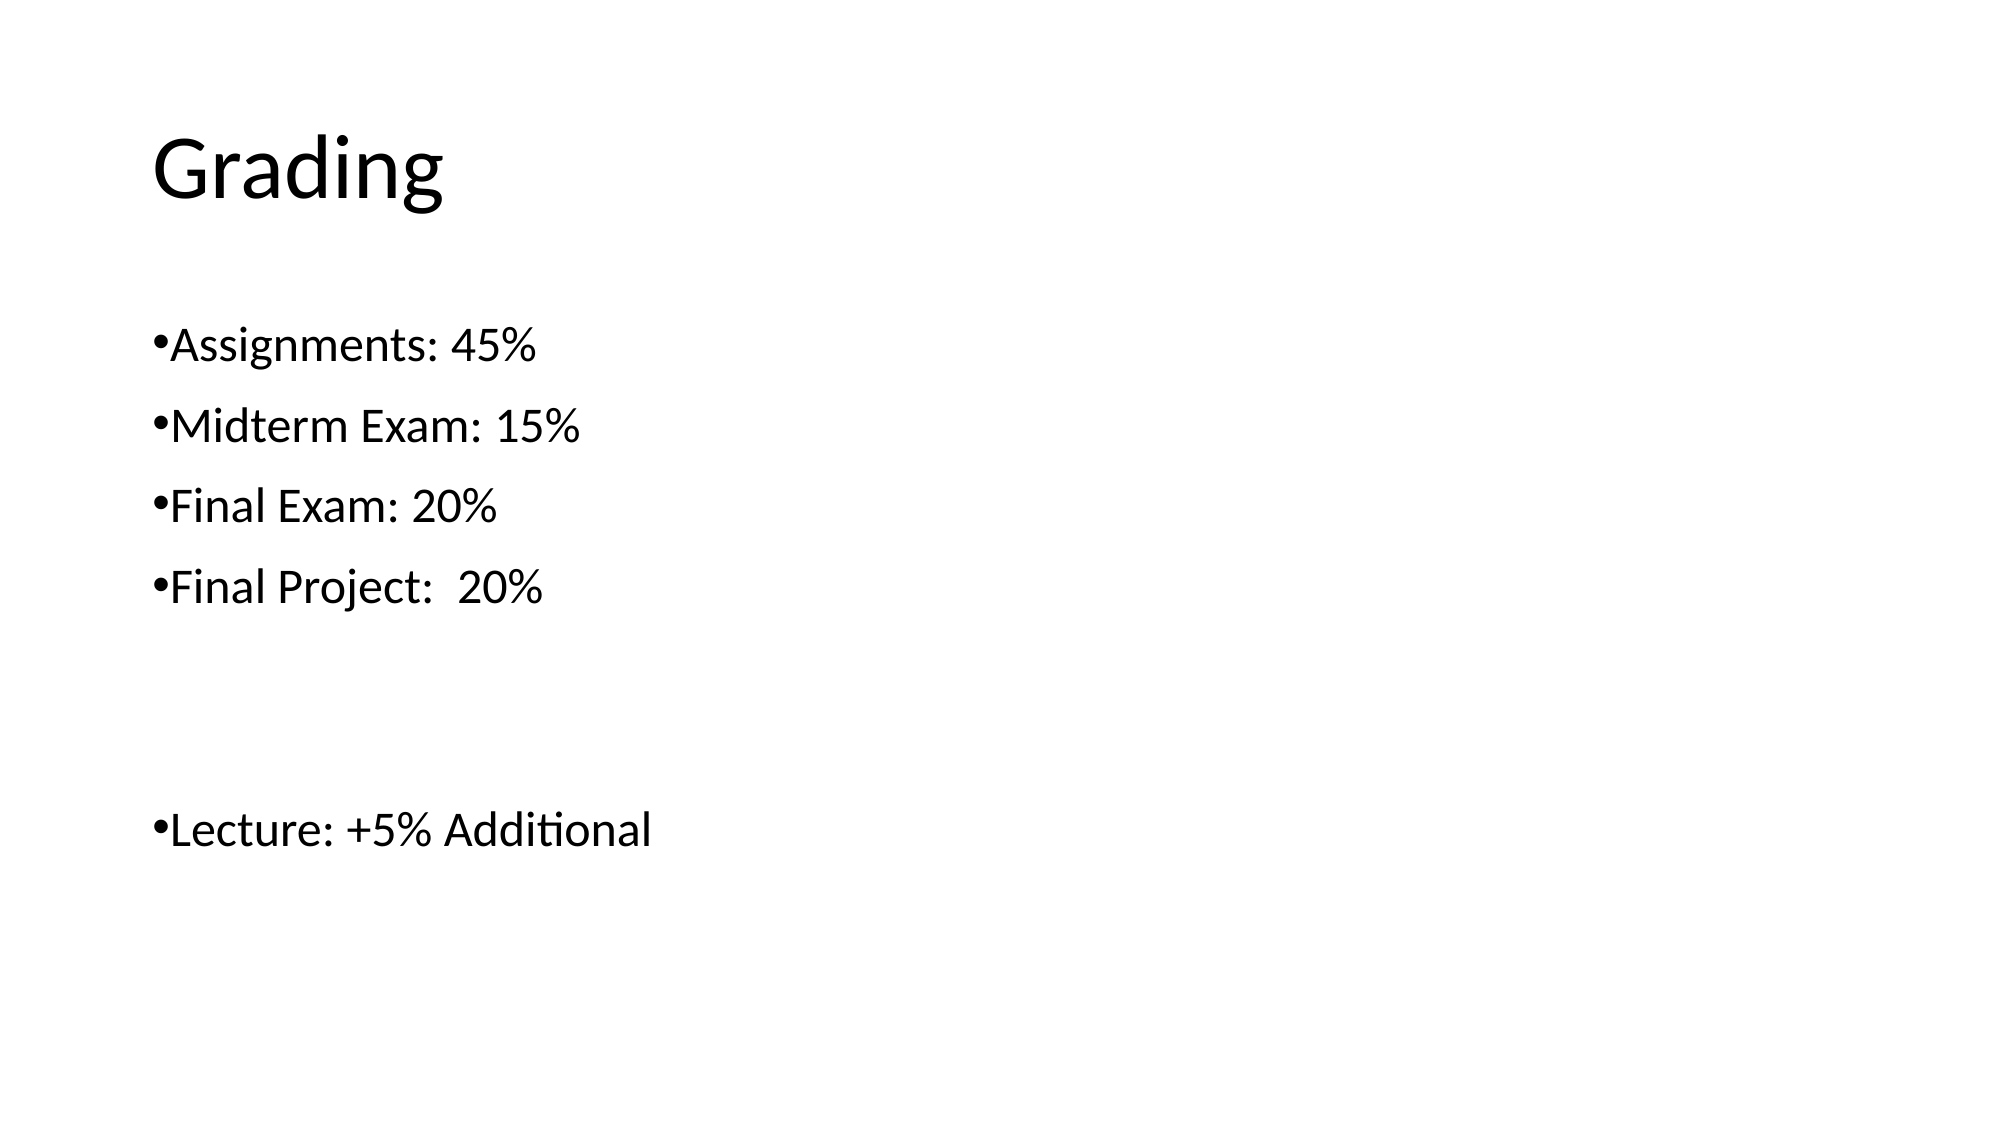

# Grading
Assignments: 45%
Midterm Exam: 15%
Final Exam: 20%
Final Project:  20%

Lecture: +5% Additional